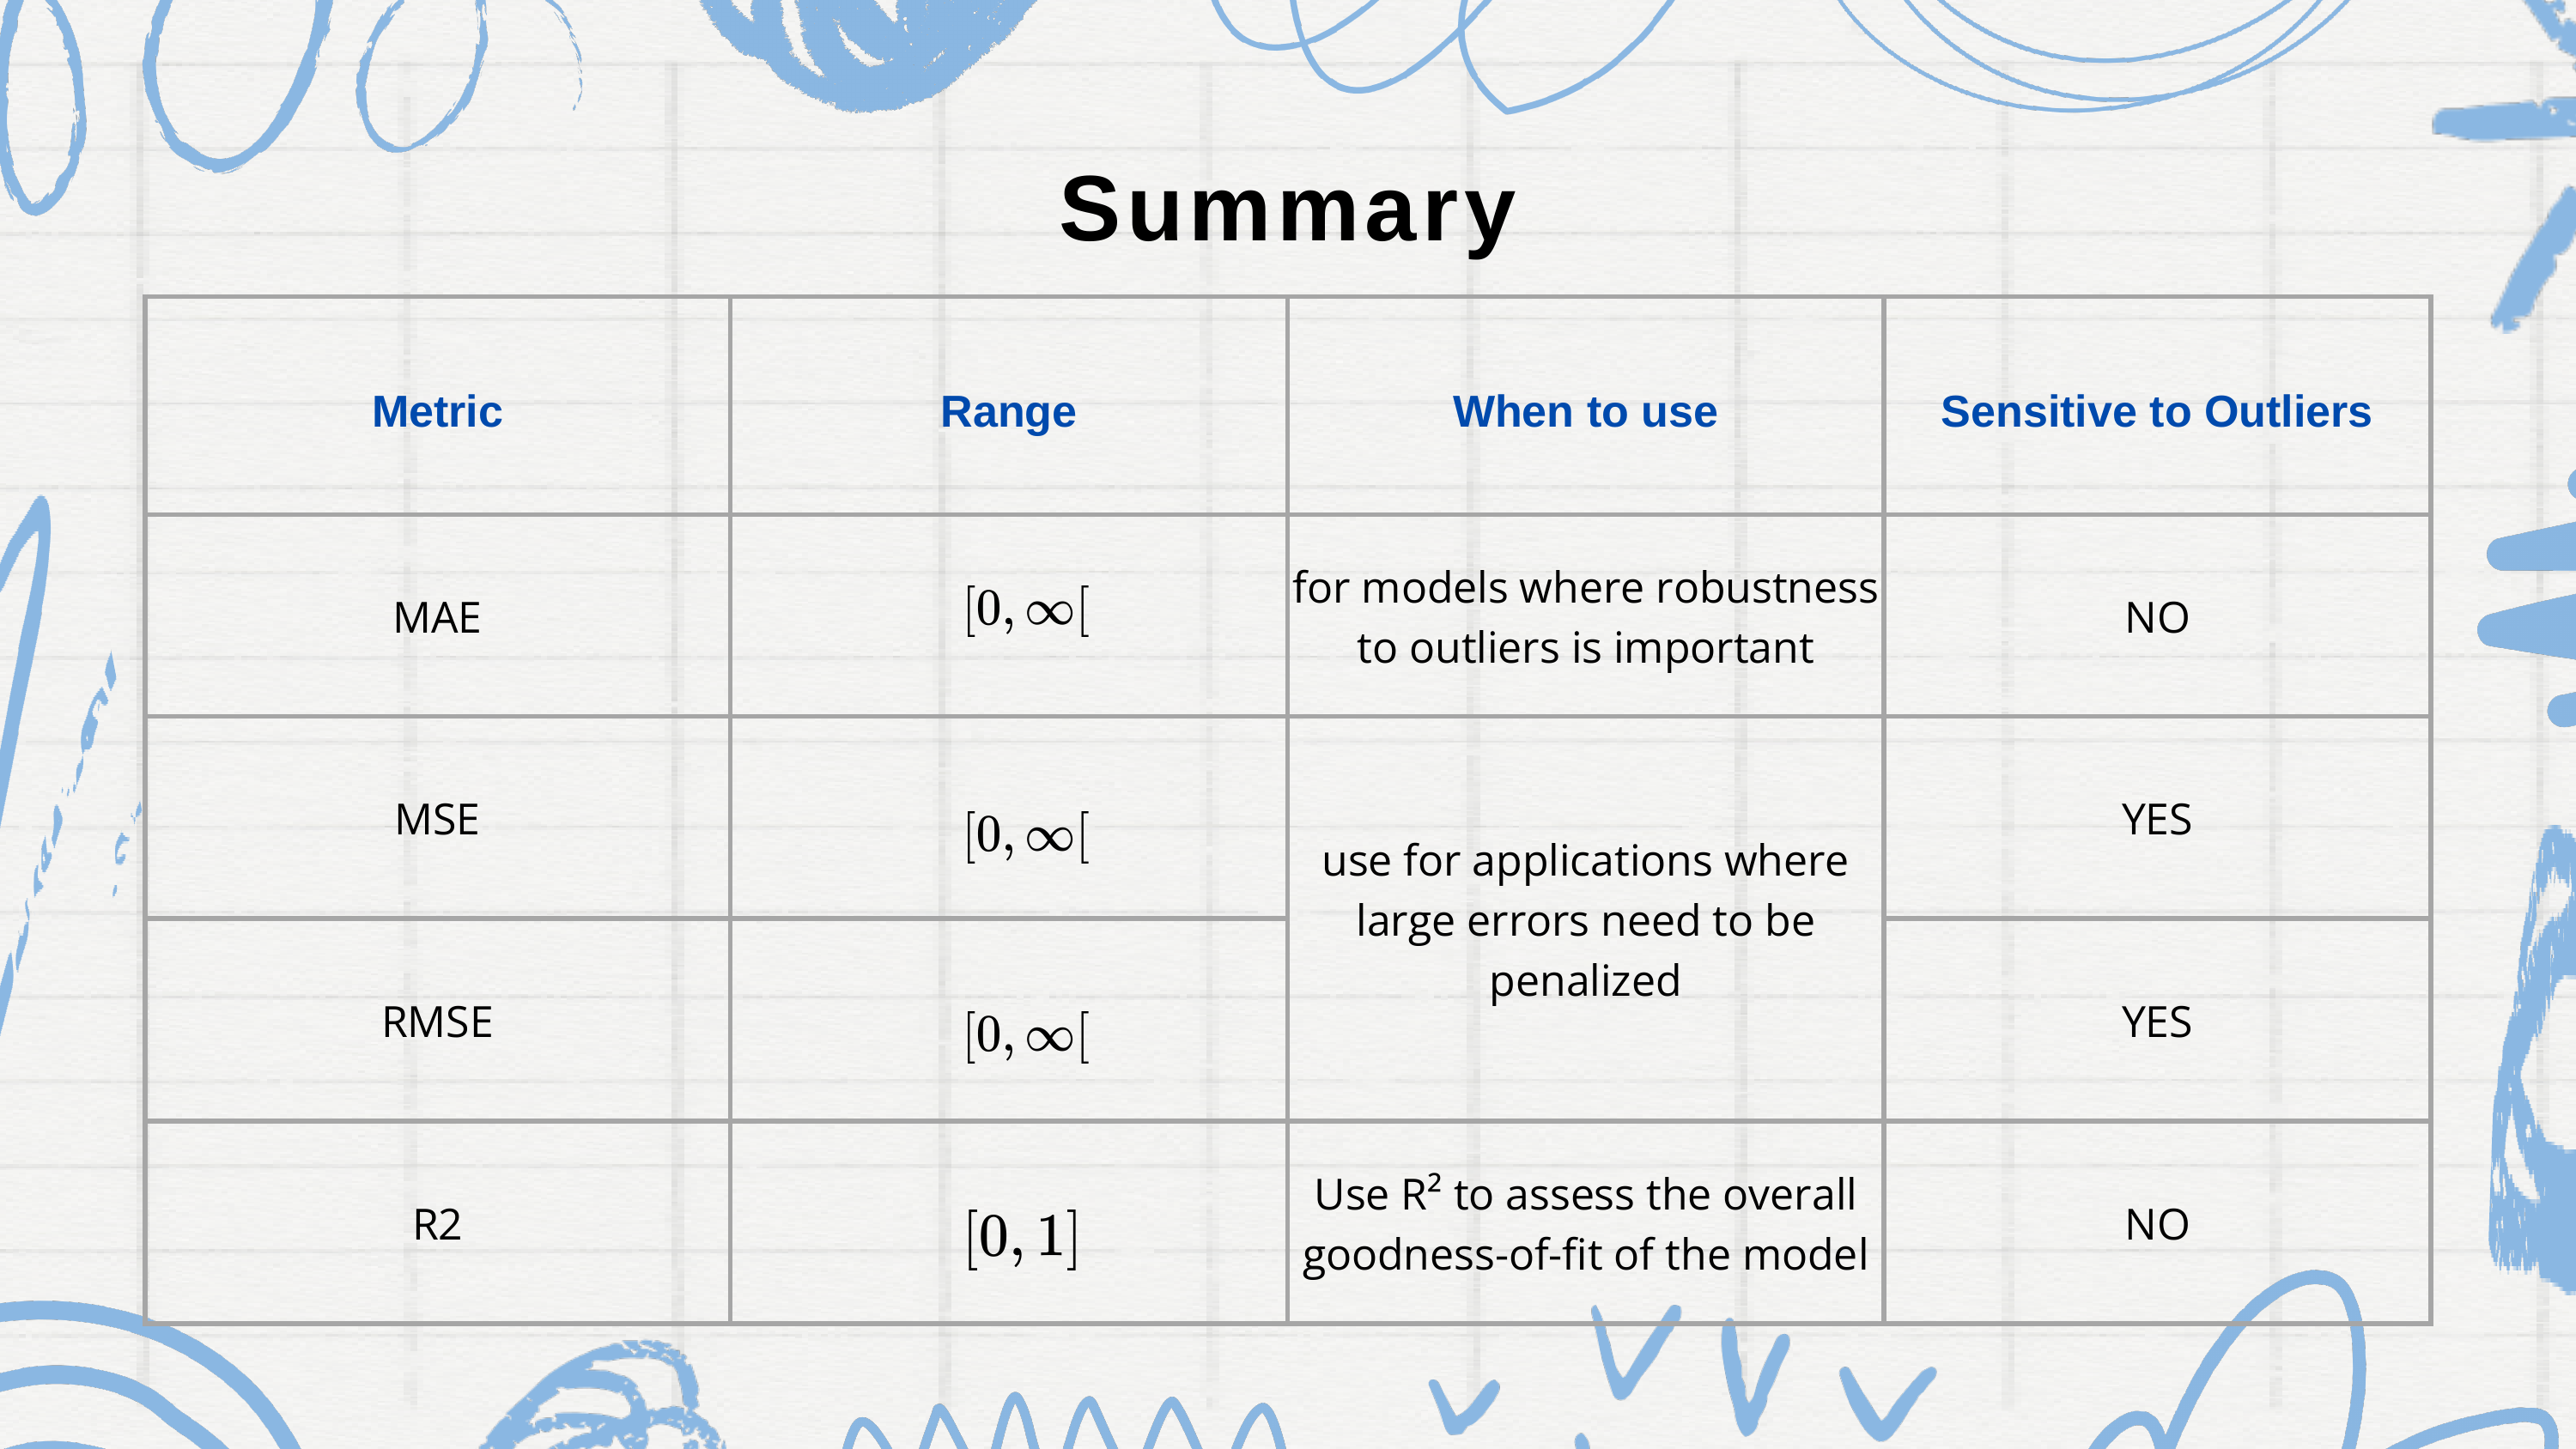

Summary
| Metric | Range | When to use | Sensitive to Outliers |
| --- | --- | --- | --- |
| MAE |  | for models where robustness to outliers is important | NO |
| MSE |  | use for applications where large errors need to be penalized | YES |
| RMSE |  | use for applications where large errors need to be penalized | YES |
| R2 |  | Use R² to assess the overall goodness-of-fit of the model | NO |